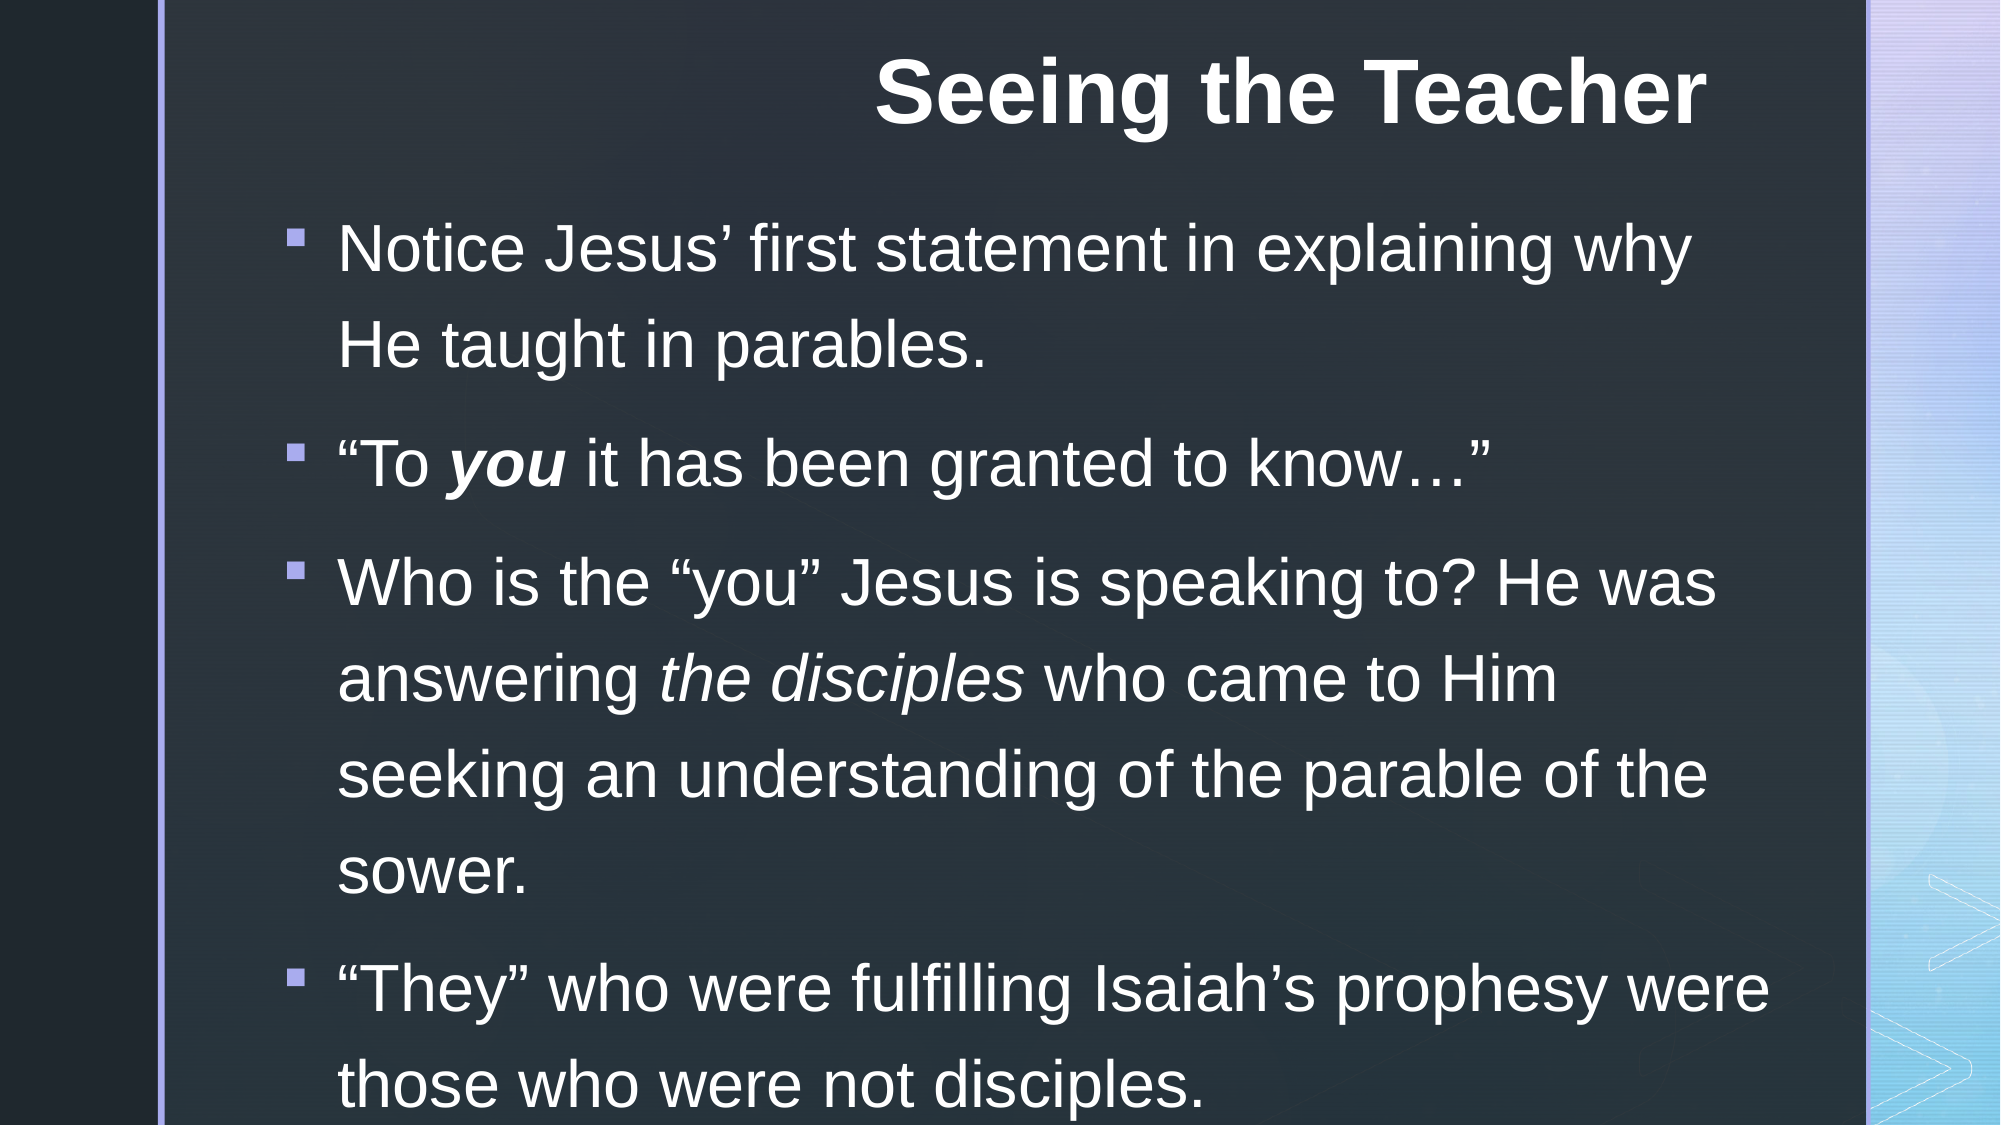

# Seeing the Teacher
Notice Jesus’ first statement in explaining why He taught in parables.
“To you it has been granted to know…”
Who is the “you” Jesus is speaking to? He was answering the disciples who came to Him seeking an understanding of the parable of the sower.
“They” who were fulfilling Isaiah’s prophesy were those who were not disciples.